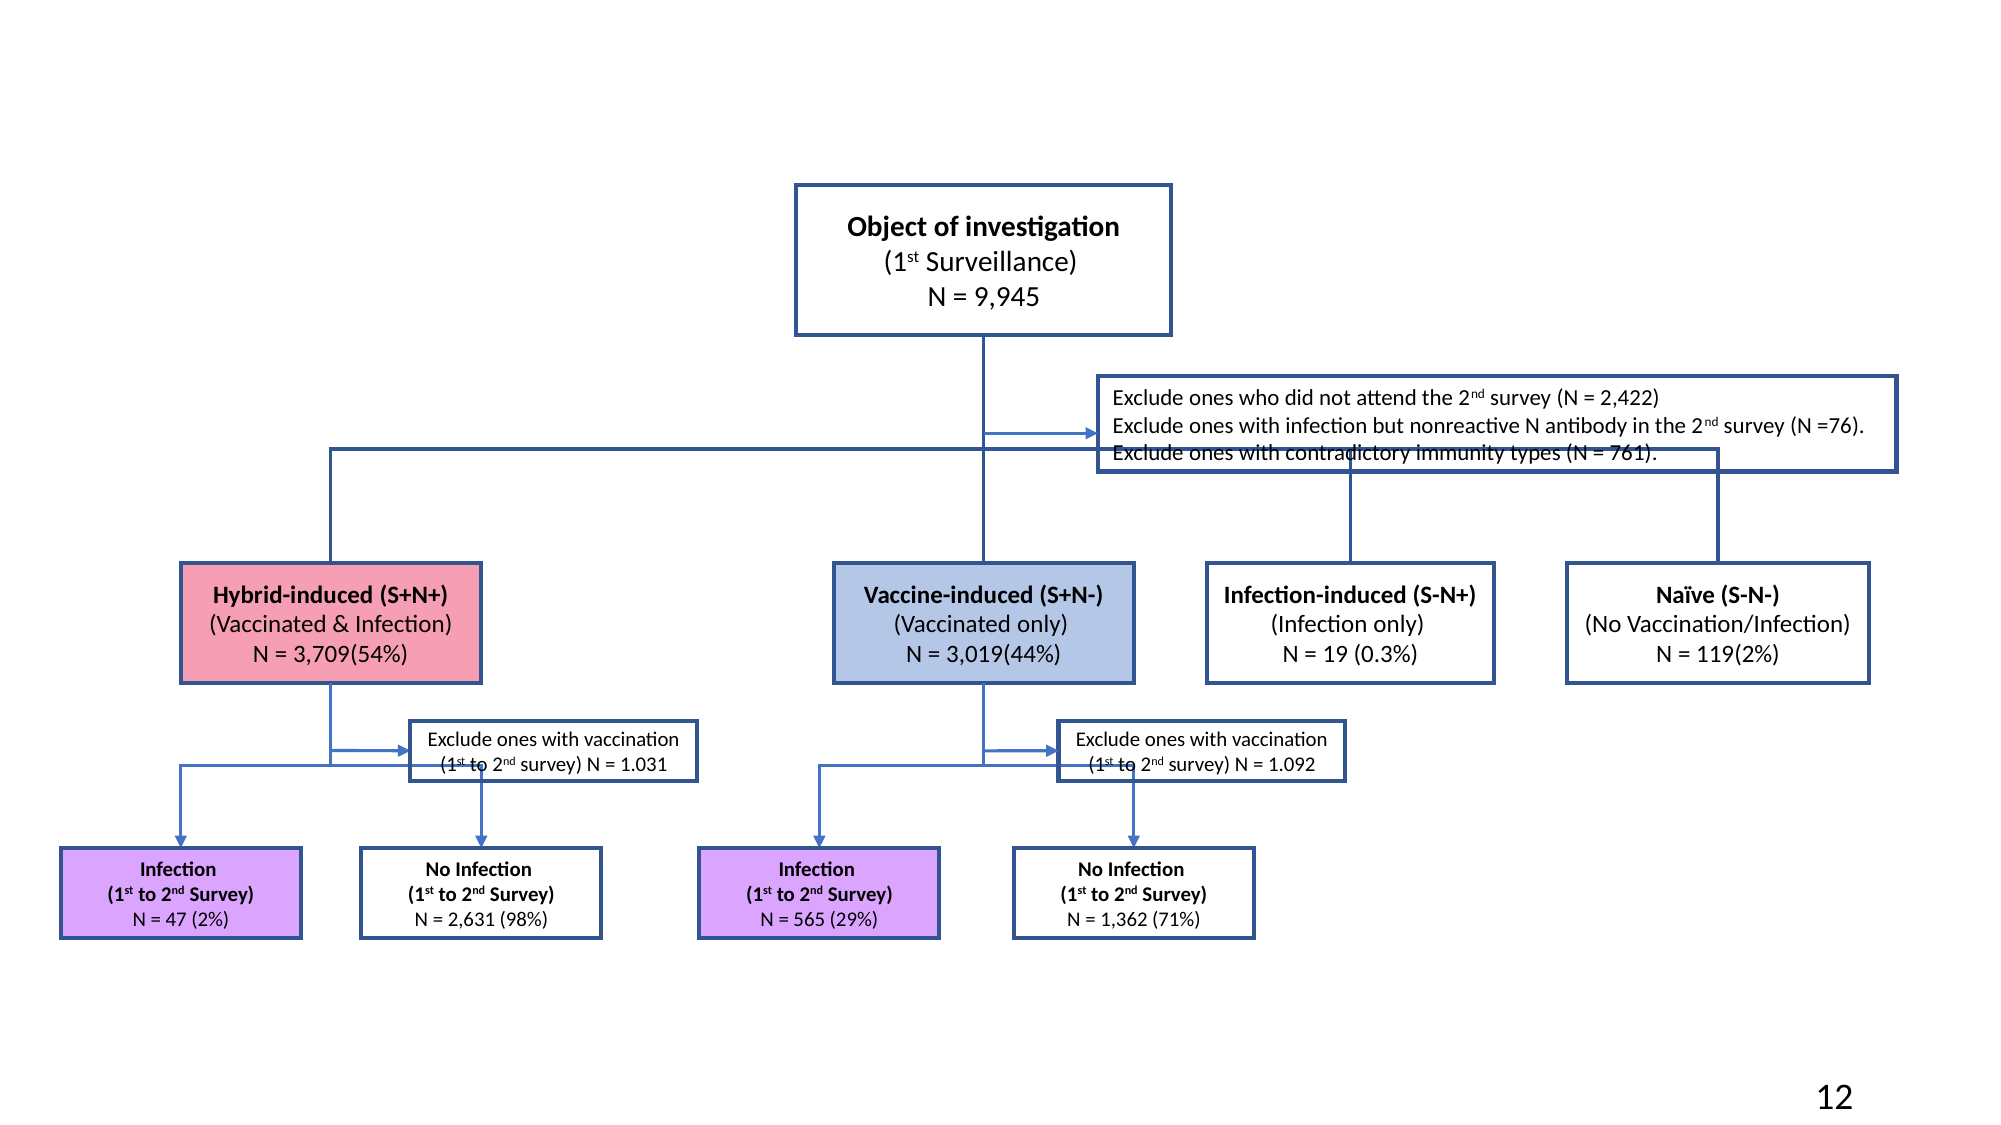

Object of investigation
(1st Surveillance)
N = 9,945
Hybrid-induced (S+N+)
(Vaccinated & Infection)
N = 3,709(54%)
Vaccine-induced (S+N-)
(Vaccinated only)
N = 3,019(44%)
Naïve (S-N-)
(No Vaccination/Infection)
N = 119(2%)
Exclude ones who did not attend the 2nd survey (N = 2,422)
Exclude ones with infection but nonreactive N antibody in the 2nd survey (N =76).
Exclude ones with contradictory immunity types (N = 761).
Infection-induced (S-N+)
(Infection only)
N = 19 (0.3%)
Exclude ones with vaccination (1st to 2nd survey) N = 1.031
Exclude ones with vaccination (1st to 2nd survey) N = 1.092
Infection
(1st to 2nd Survey)
N = 47 (2%)
No Infection
(1st to 2nd Survey)
N = 2,631 (98%)
Infection
(1st to 2nd Survey)
N = 565 (29%)
No Infection
(1st to 2nd Survey)
N = 1,362 (71%)
12